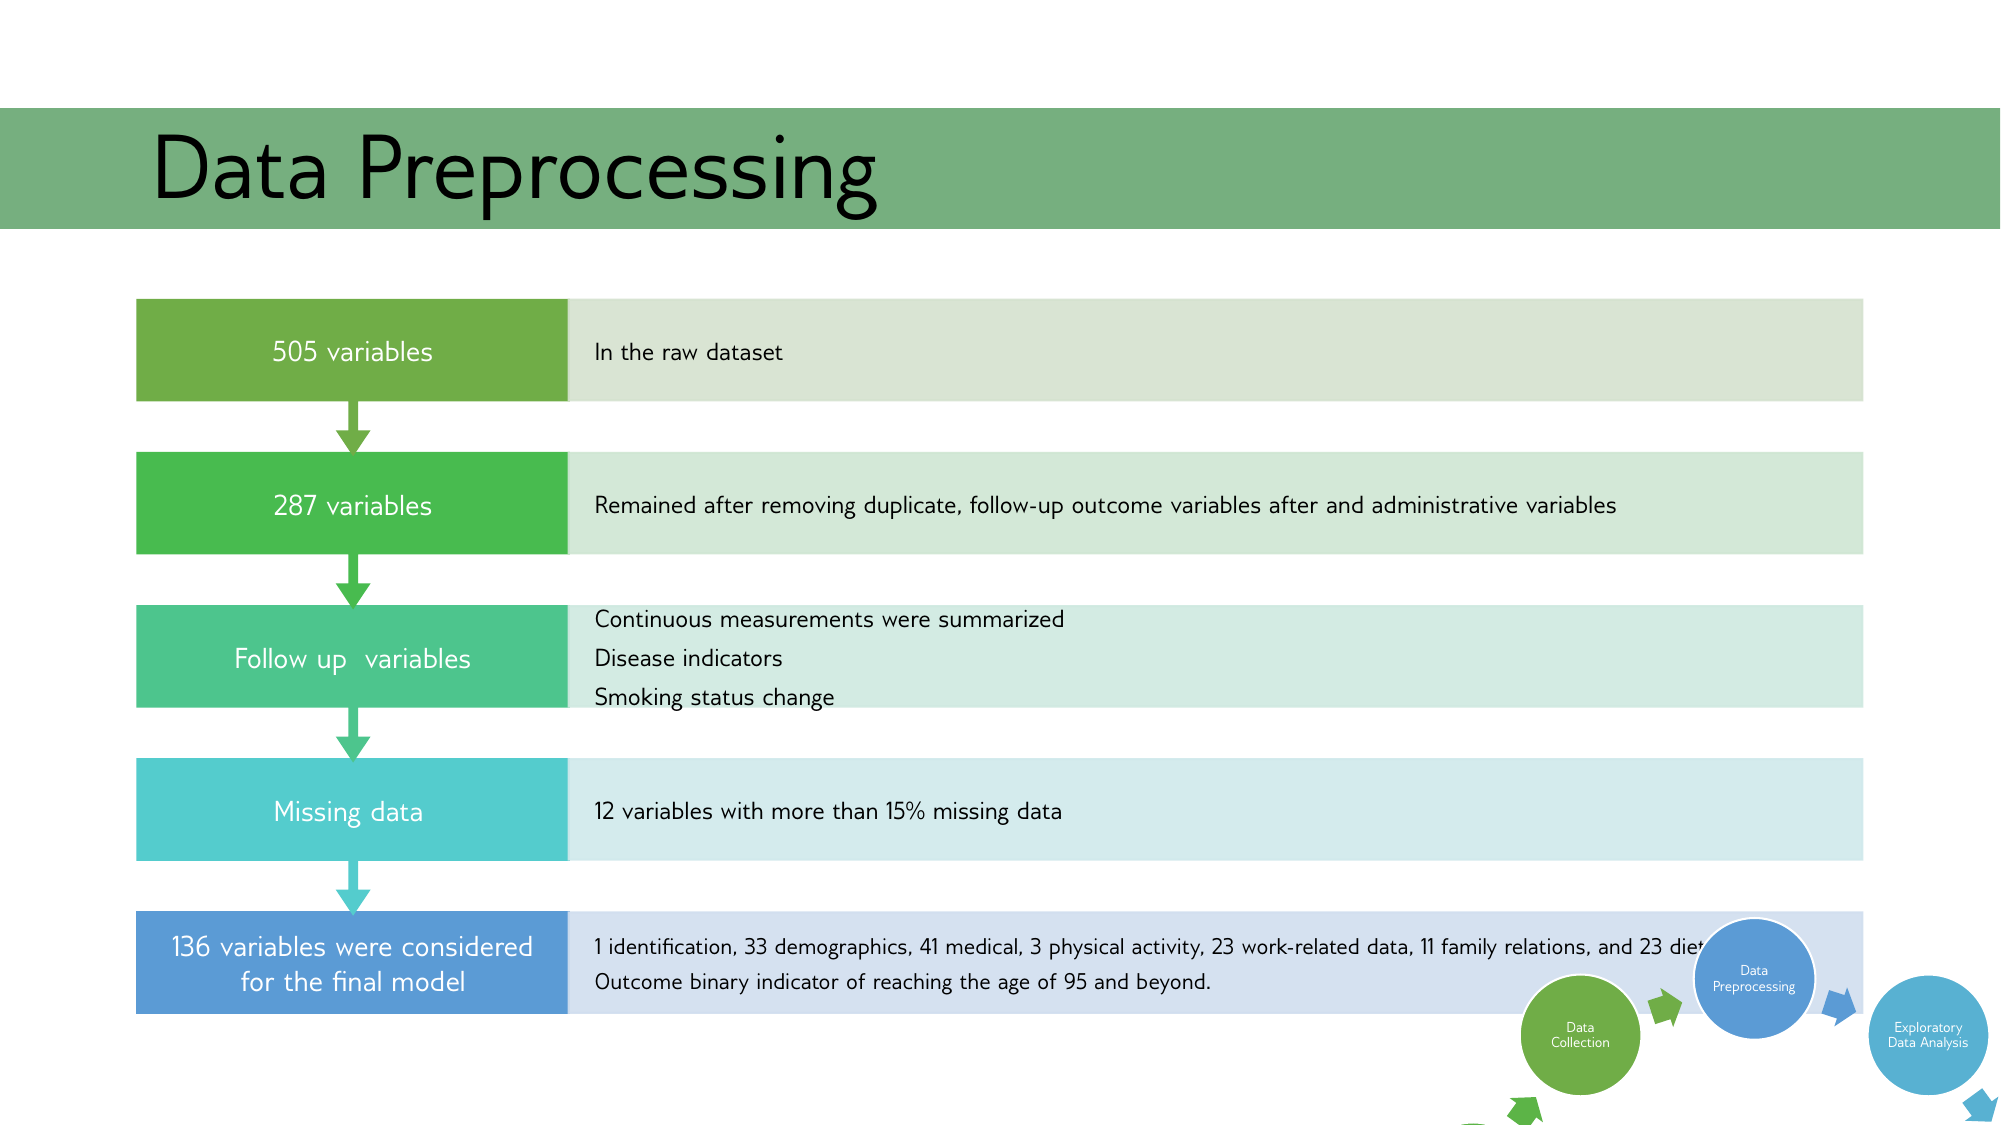

# Data Preprocessing
136 variables were considered for the final model
1 identification, 33 demographics, 41 medical, 3 physical activity, 23 work-related data, 11 family relations, and 23 diet.
Outcome binary indicator of reaching the age of 95 and beyond.
Missing data
12 variables with more than 15% missing data
Follow up  variables
Continuous measurements were summarized
Disease indicators
Smoking status change
287 variables
Remained after removing duplicate, follow-up outcome variables after and administrative variables
505 variables
In the raw dataset
Data Preprocessing

Exploratory Data Analysis

Feature Selection

Model Selection

Model Training

Model Evaluation

Interpretation and Validation

Deployment and Monitoring

Problem Definition

Data Collection